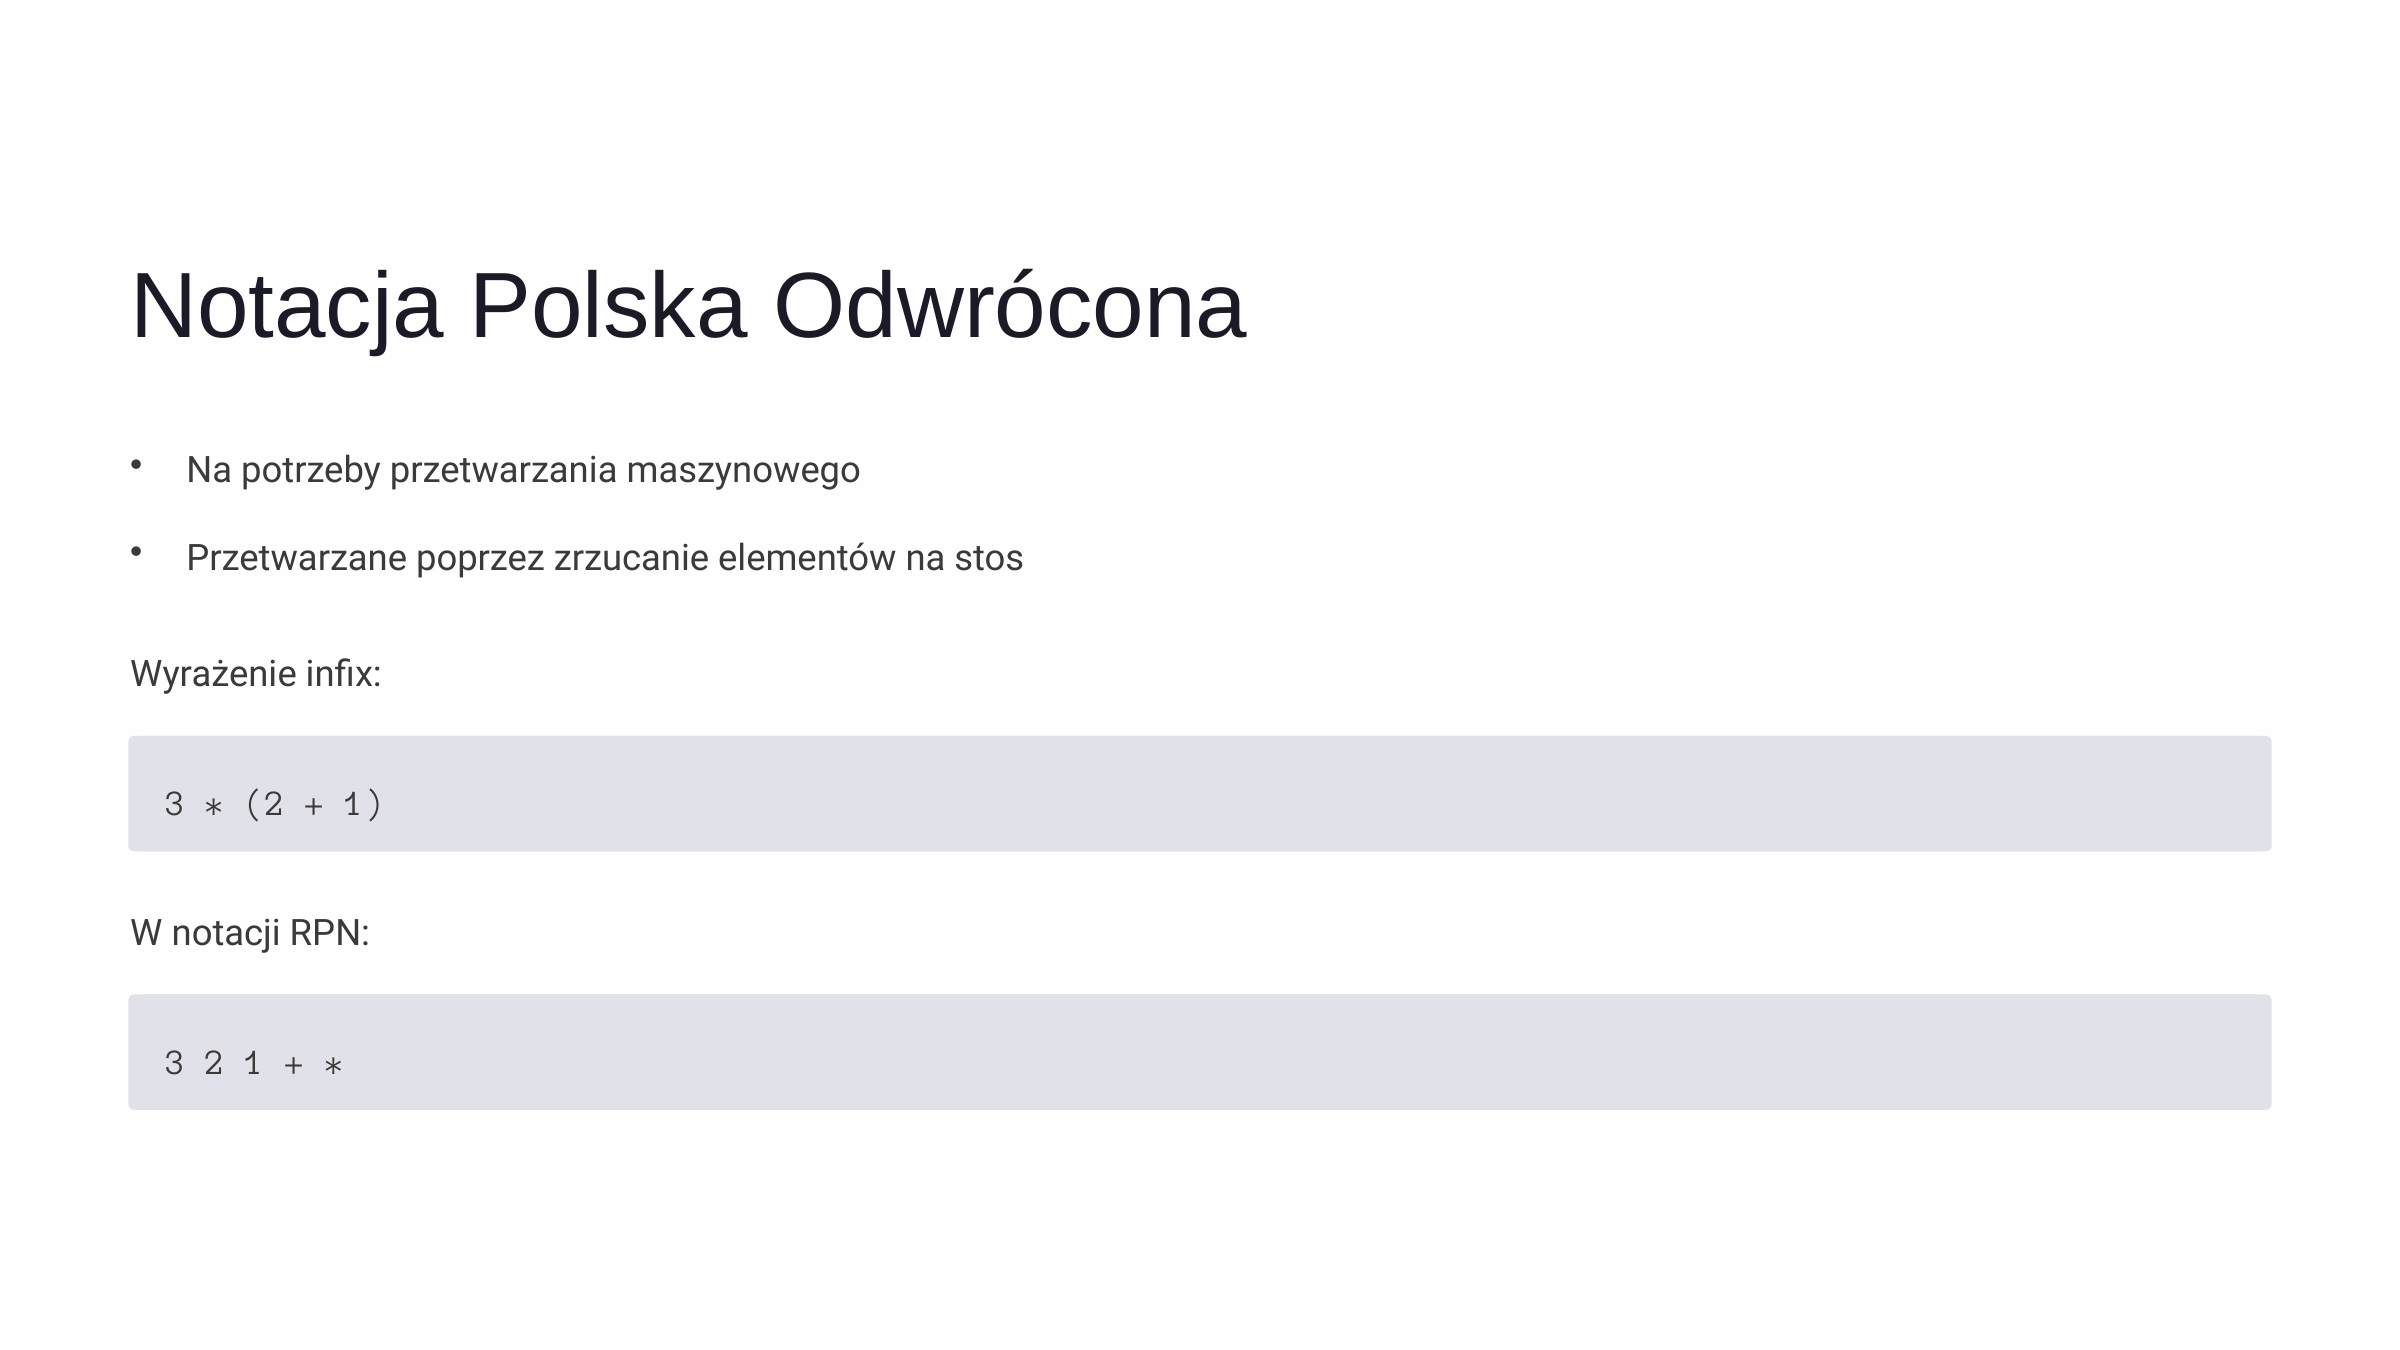

Notacja Polska Odwrócona
Na potrzeby przetwarzania maszynowego
Przetwarzane poprzez zrzucanie elementów na stos
Wyrażenie infix:

3 * (2 + 1)
W notacji RPN:

3 2 1 + *